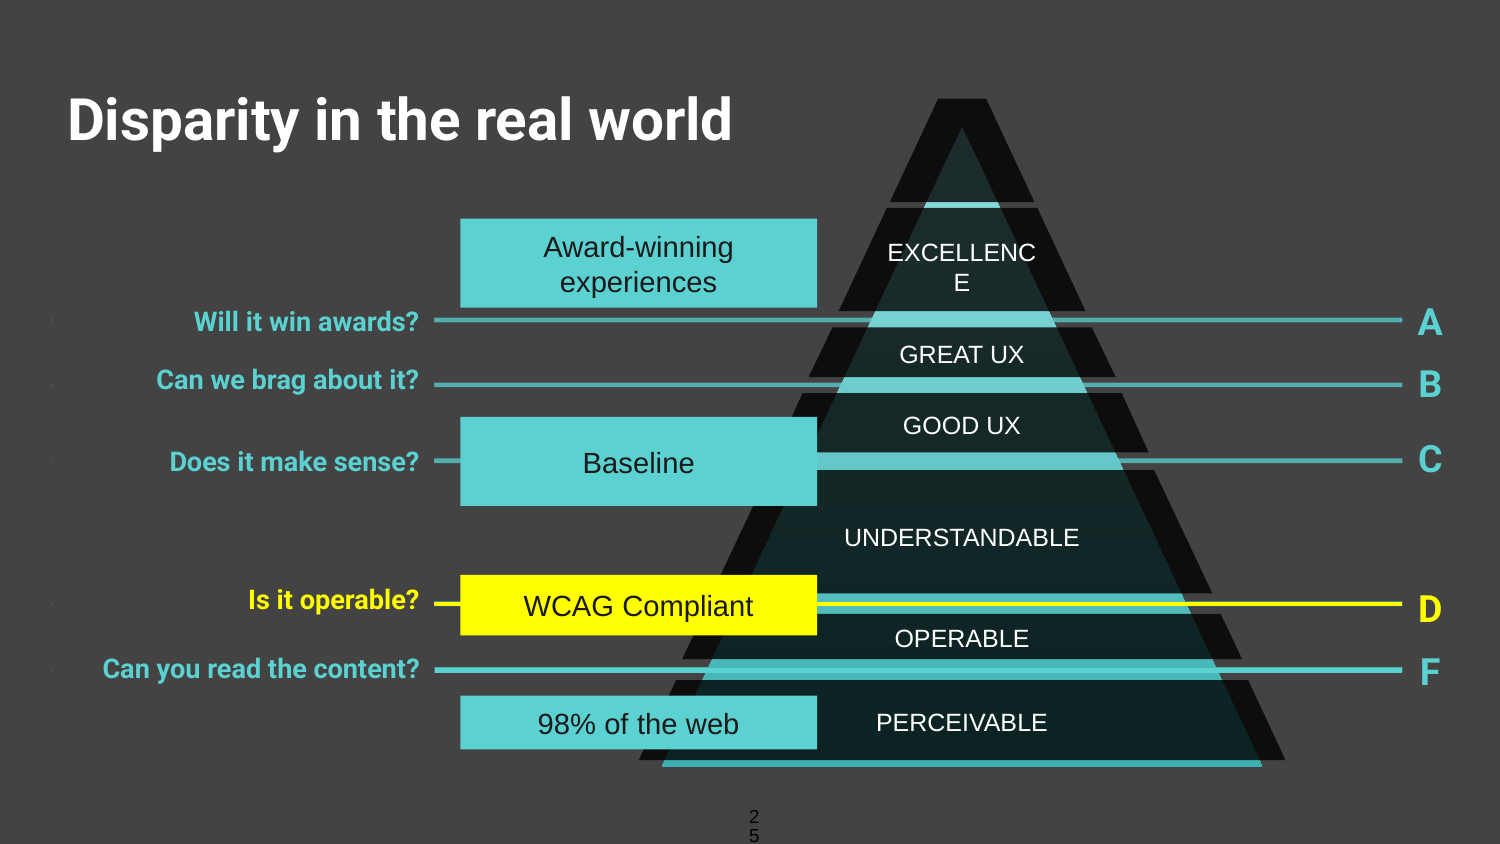

Disparity in the real world

EXCELLENCE
Award-winning experiences
Will it win awards?
A
GREAT UX
Can we brag about it?
B
GOOD UX
Baseline
C
Does it make sense?
UNDERSTANDABLE
WCAG Compliant
Is it operable?
D
OPERABLE
Can you read the content?
F
PERCEIVABLE
98% of the web
25